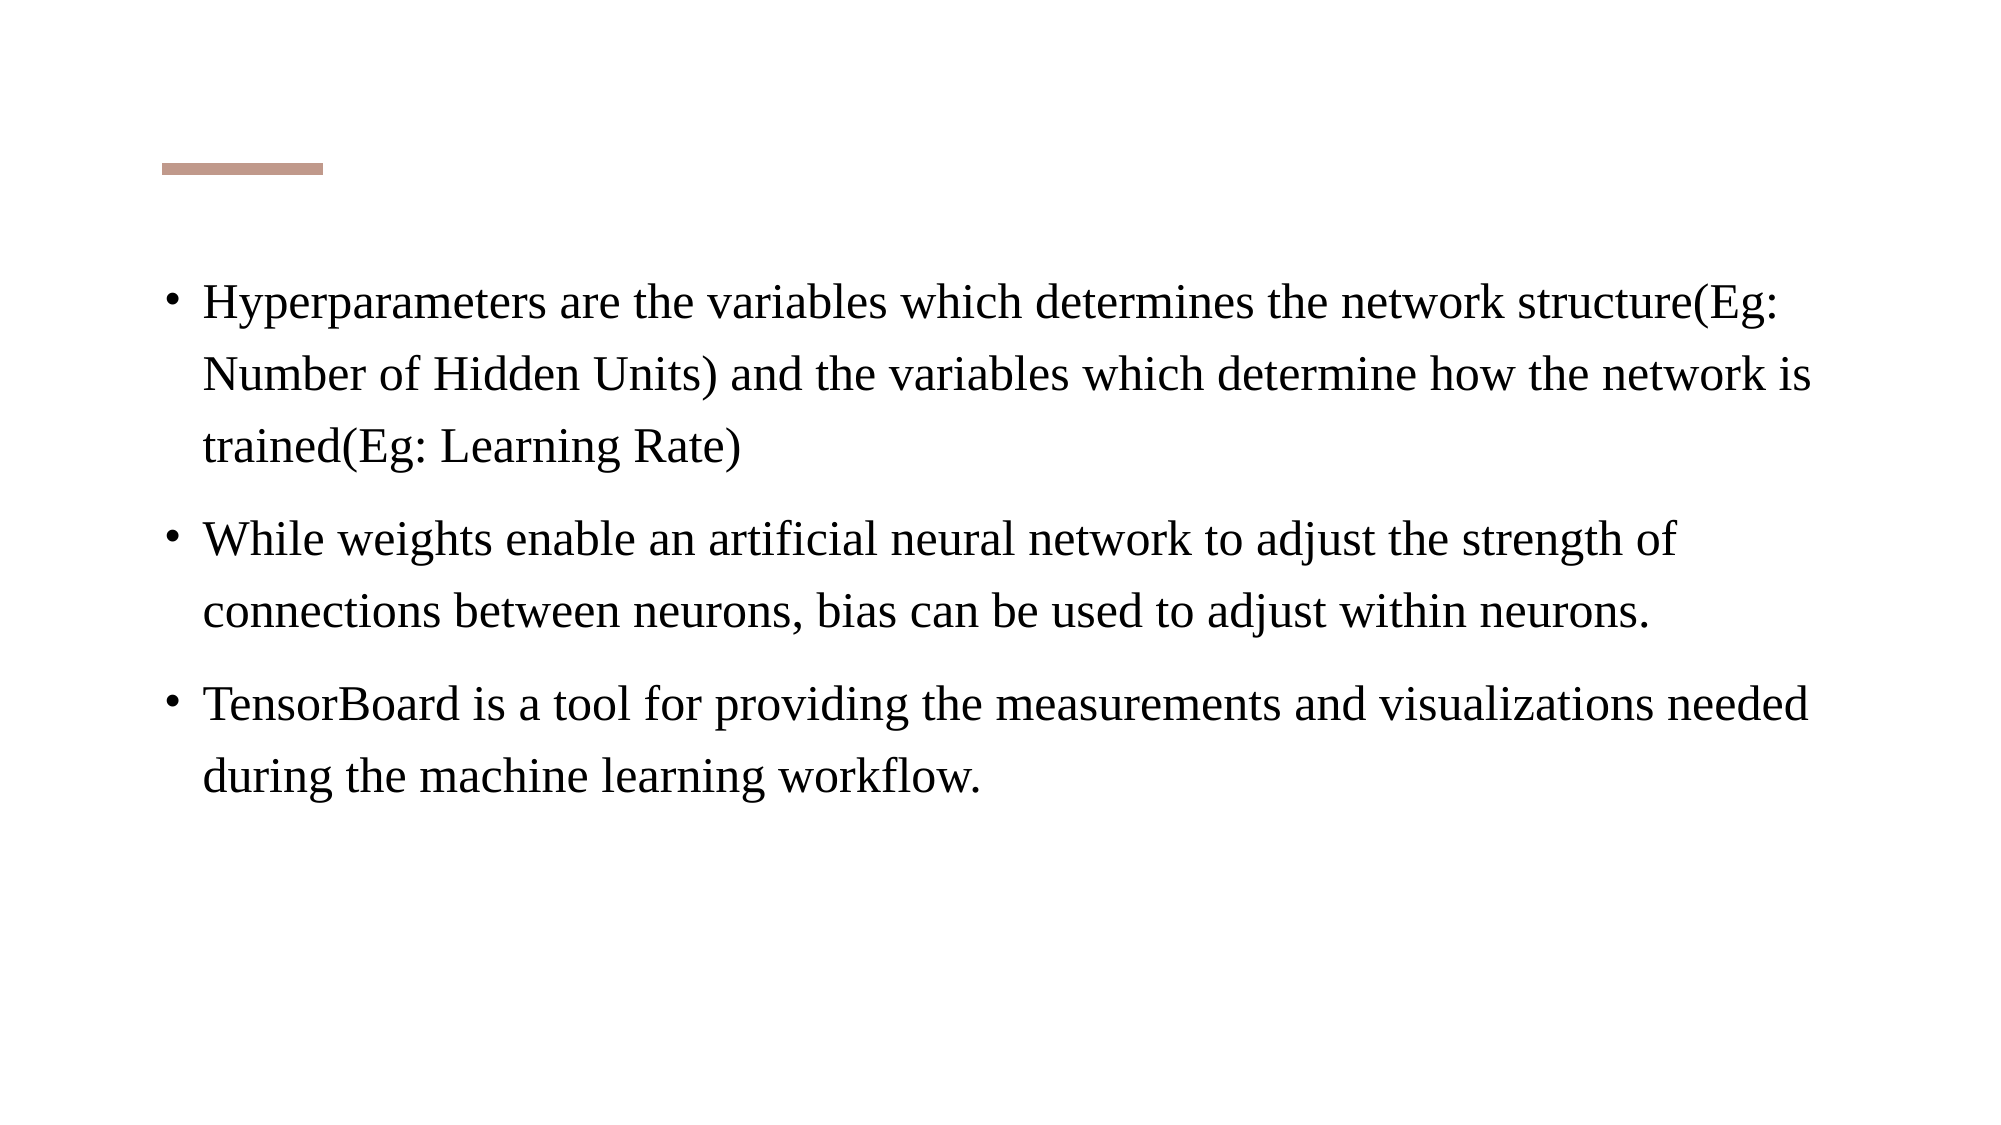

#
Hyperparameters are the variables which determines the network structure(Eg: Number of Hidden Units) and the variables which determine how the network is trained(Eg: Learning Rate)
While weights enable an artificial neural network to adjust the strength of connections between neurons, bias can be used to adjust within neurons.
TensorBoard is a tool for providing the measurements and visualizations needed during the machine learning workflow.